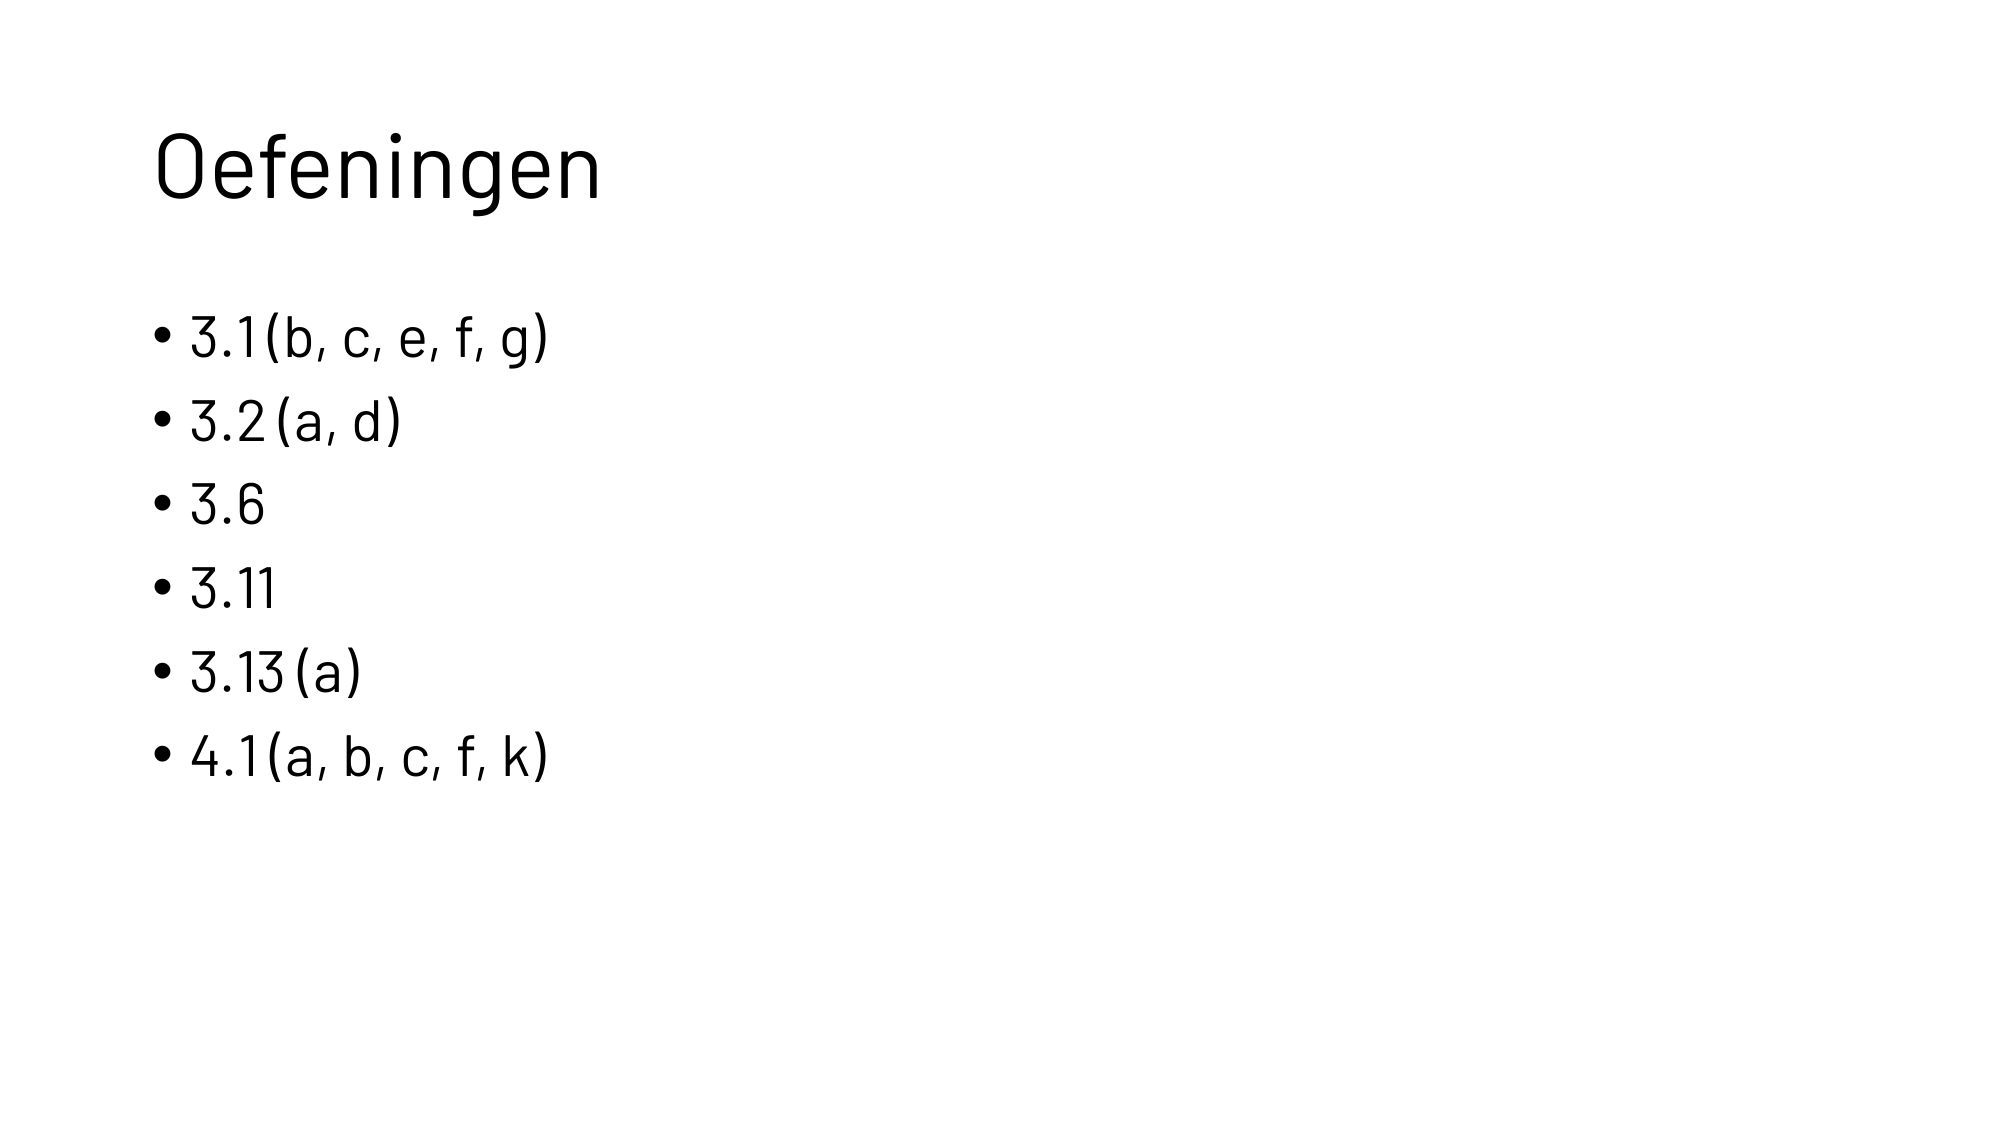

# Oefeningen
3.1 (b, c, e, f, g)
3.2 (a, d)
3.6
3.11
3.13 (a)
4.1 (a, b, c, f, k)